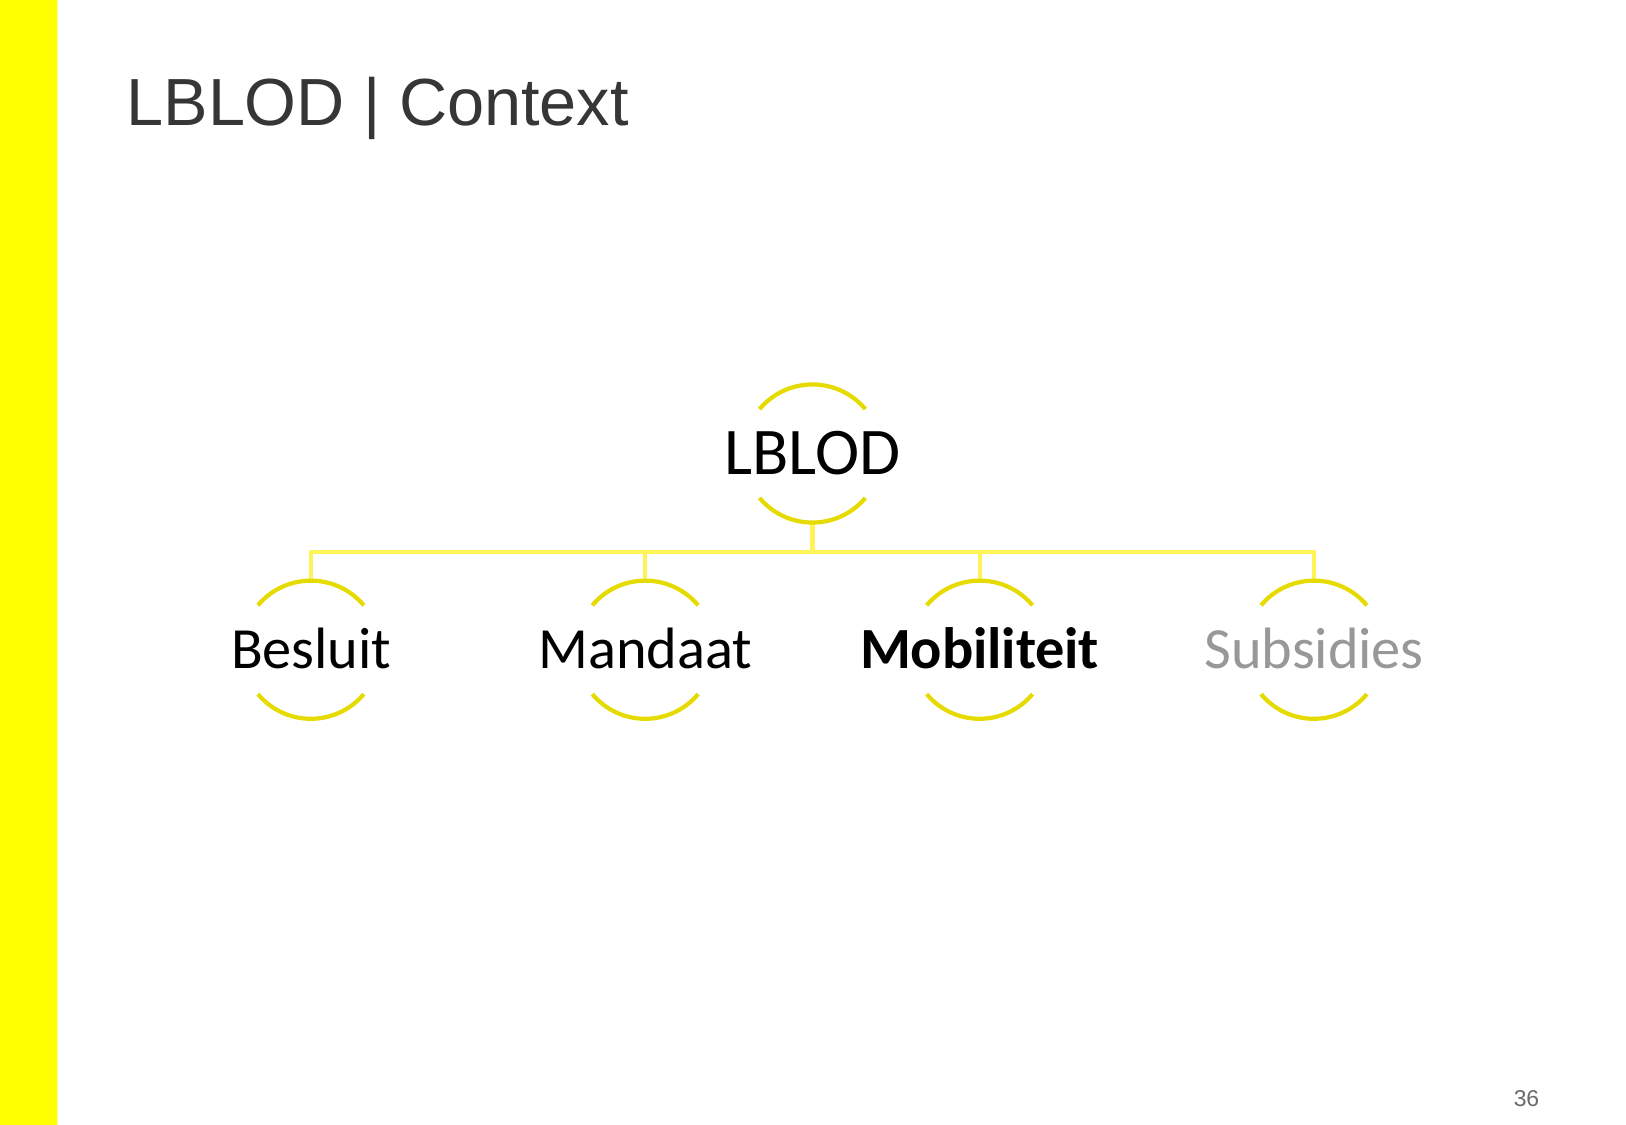

# LBLOD | Context

LBLOD

Besluit
Mandaat
Mobiliteit
Subsidies

36